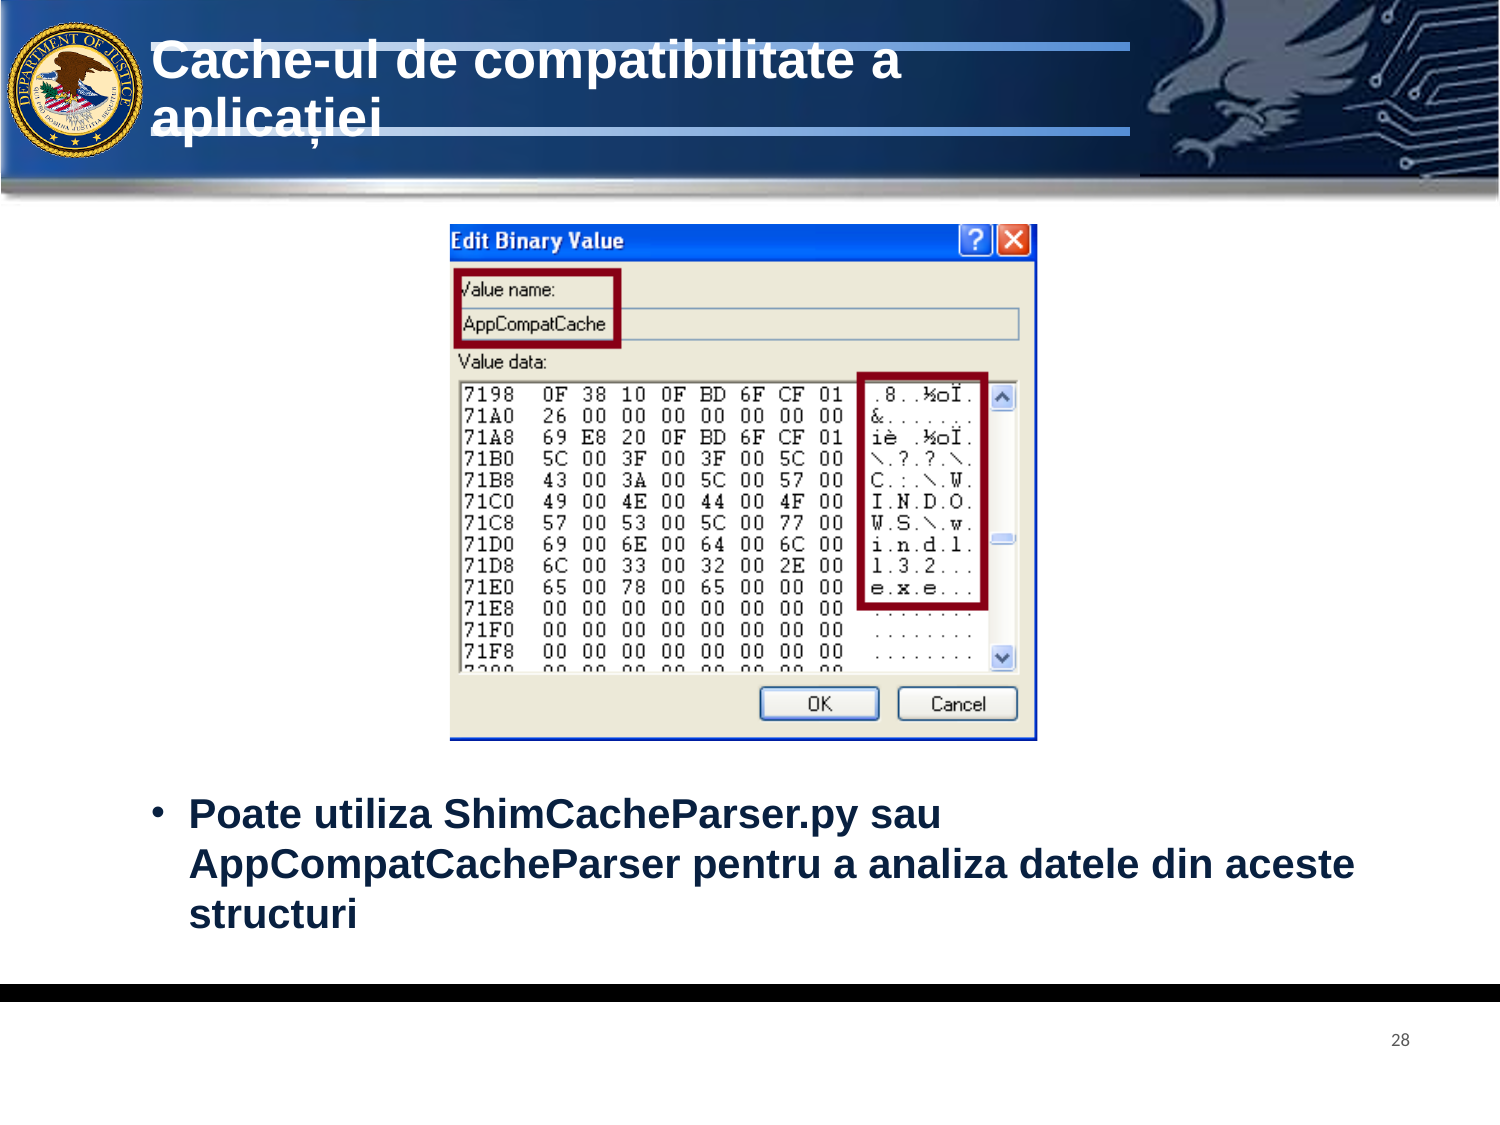

# Cache-ul de compatibilitate a aplicației

Poate utiliza ShimCacheParser.py sau AppCompatCacheParser pentru a analiza datele din aceste structuri
28